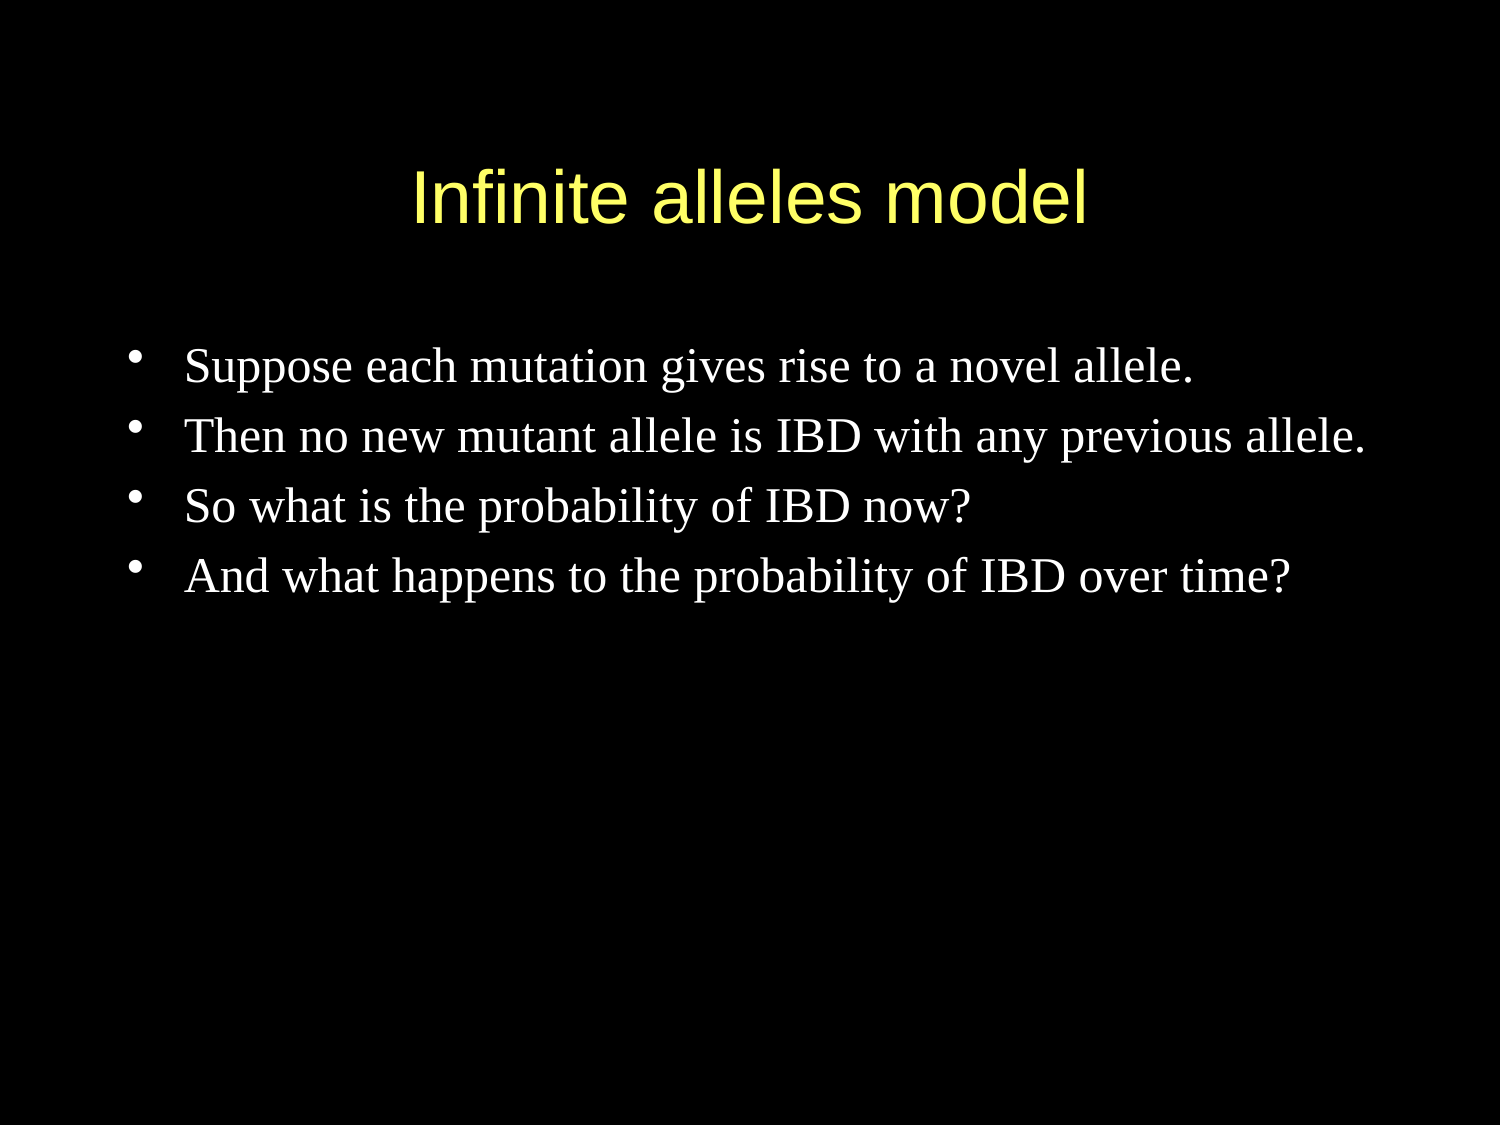

# Infinite alleles model
Suppose each mutation gives rise to a novel allele.
Then no new mutant allele is IBD with any previous allele.
So what is the probability of IBD now?
And what happens to the probability of IBD over time?